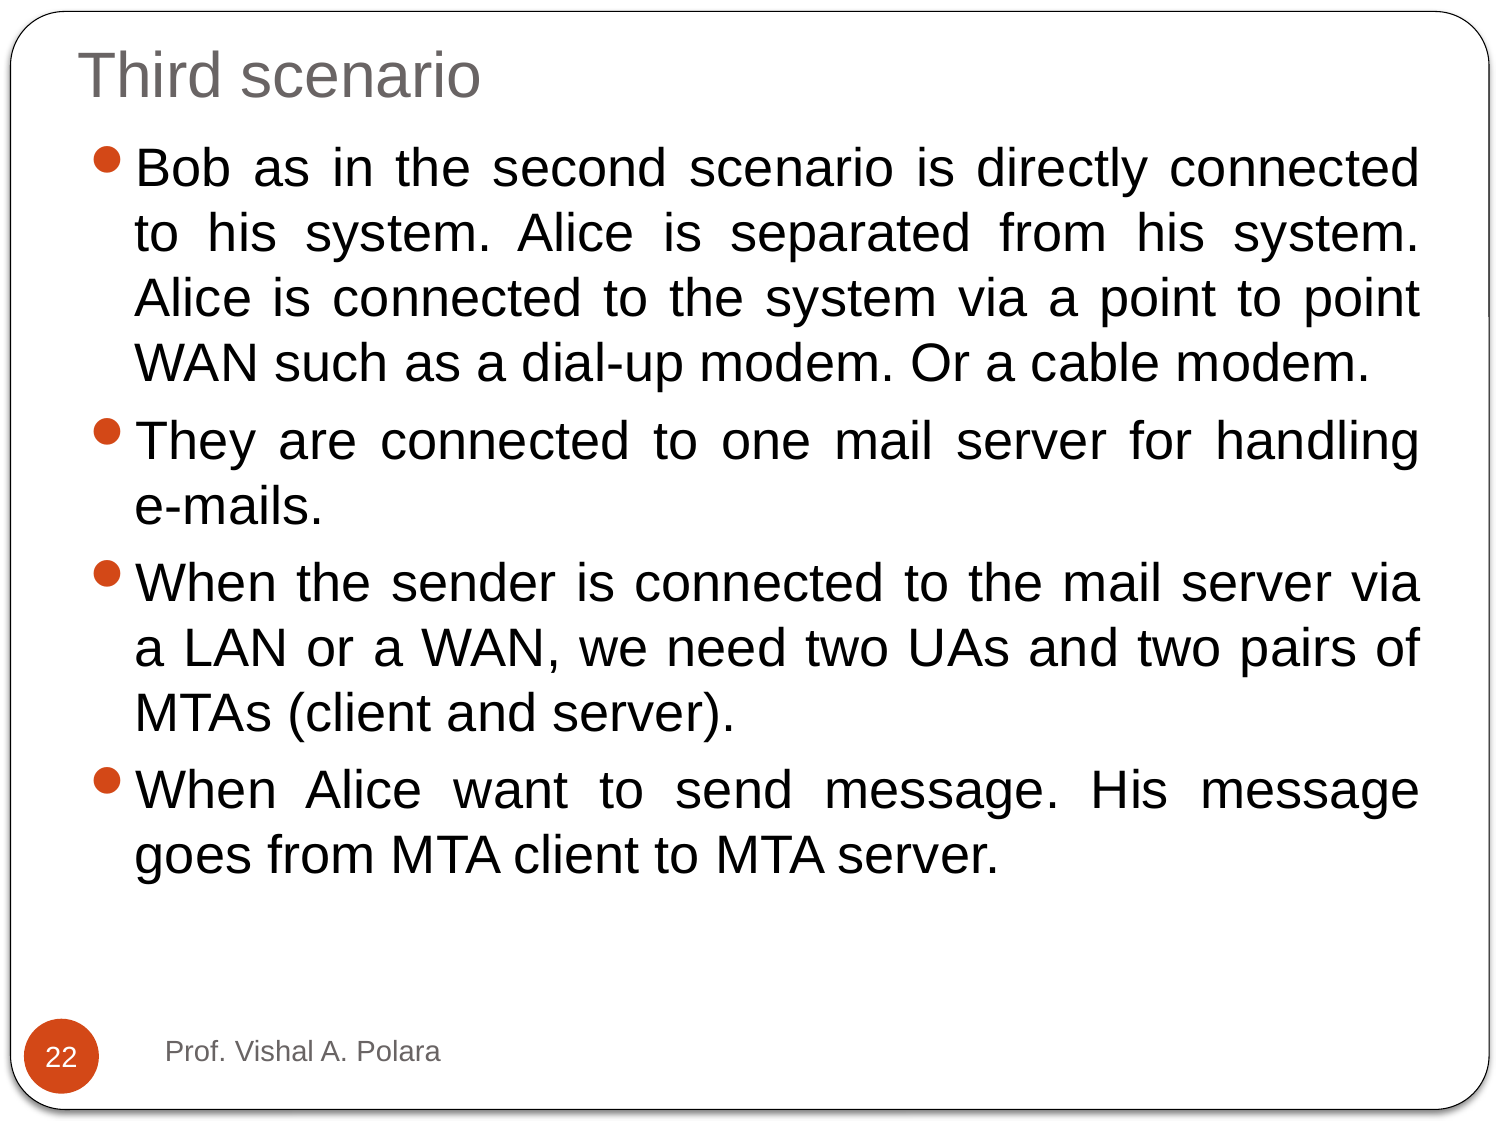

# Third scenario
Bob as in the second scenario is directly connected to his system. Alice is separated from his system. Alice is connected to the system via a point to point WAN such as a dial-up modem. Or a cable modem.
They are connected to one mail server for handling e-mails.
When the sender is connected to the mail server via a LAN or a WAN, we need two UAs and two pairs of MTAs (client and server).
When Alice want to send message. His message goes from MTA client to MTA server.

Prof. Vishal A. Polara
22